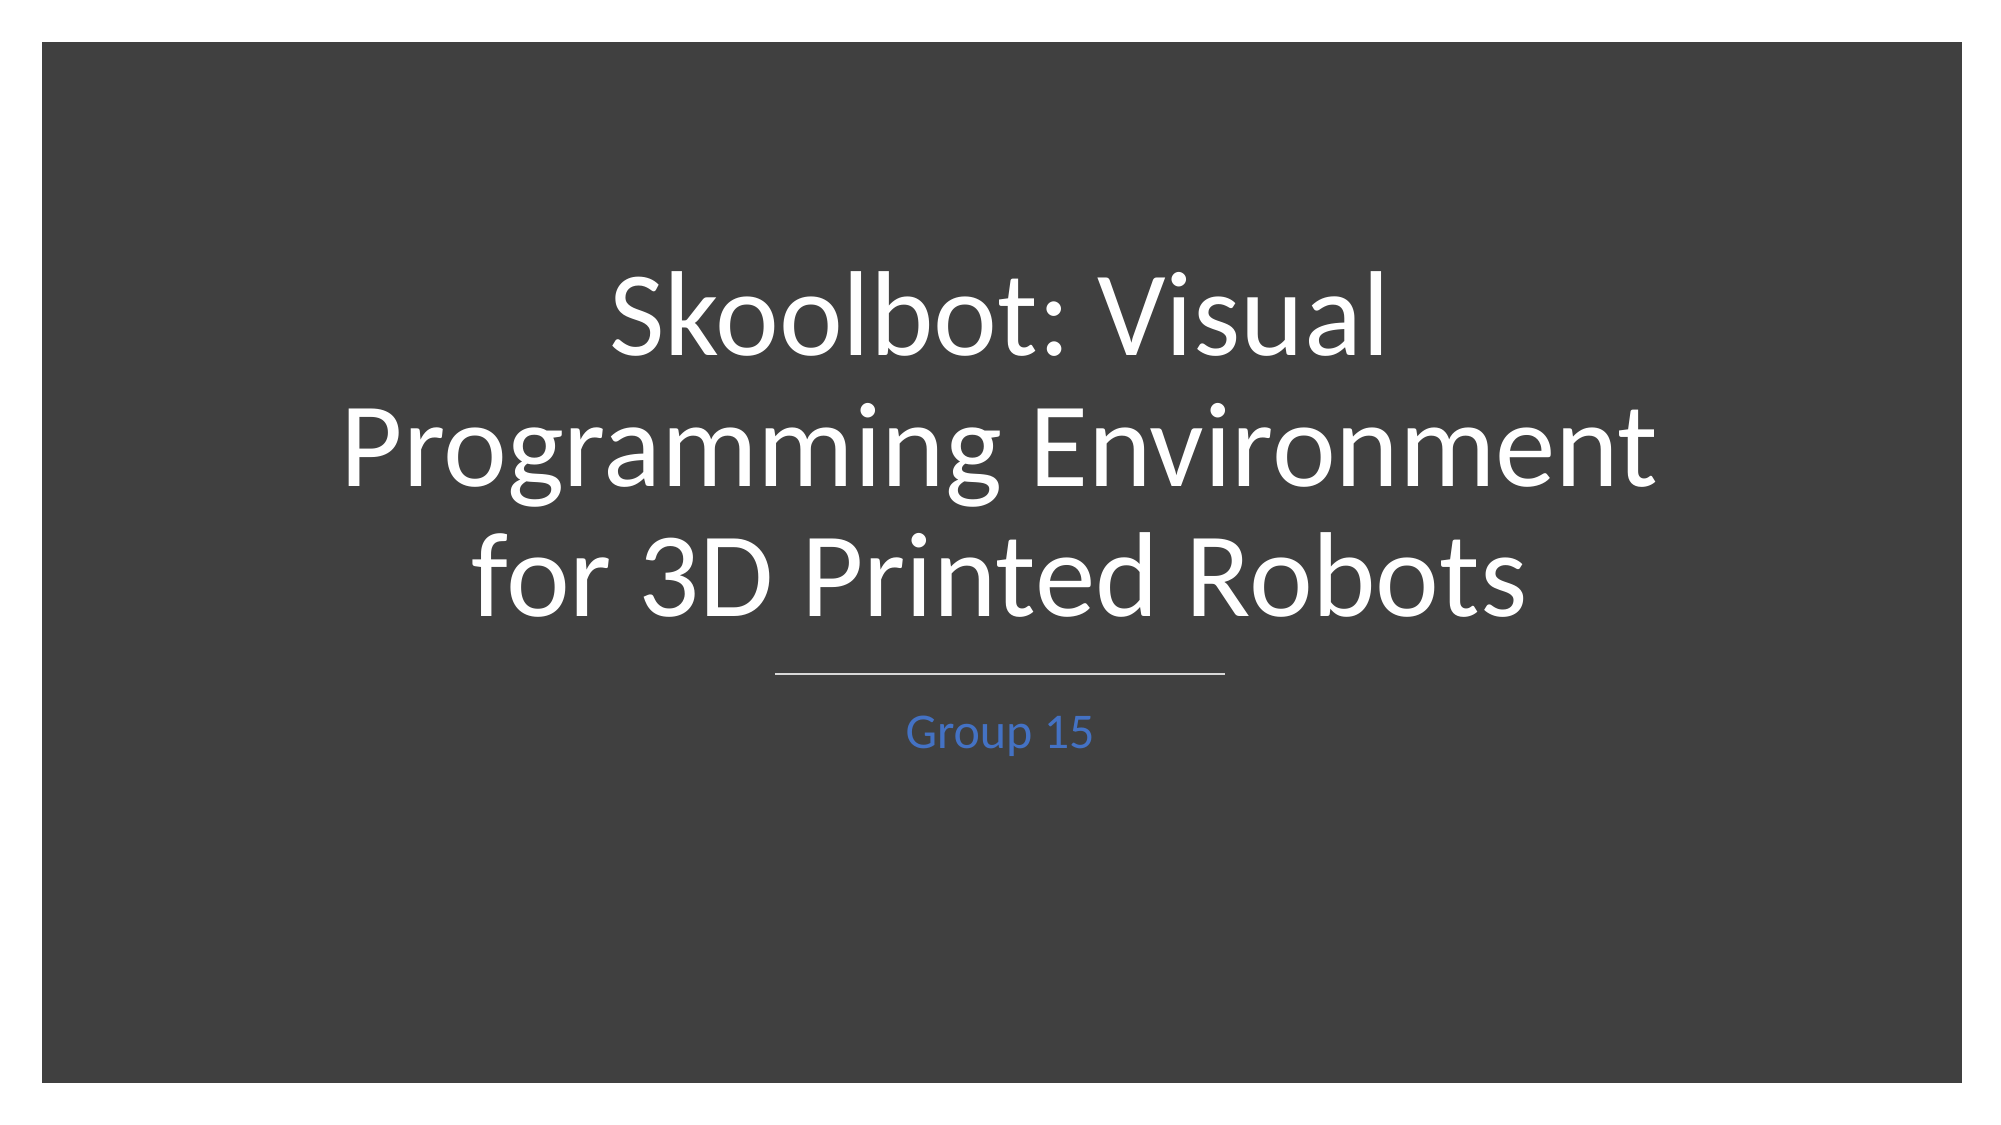

# Skoolbot: Visual Programming Environment for 3D Printed Robots
Group 15